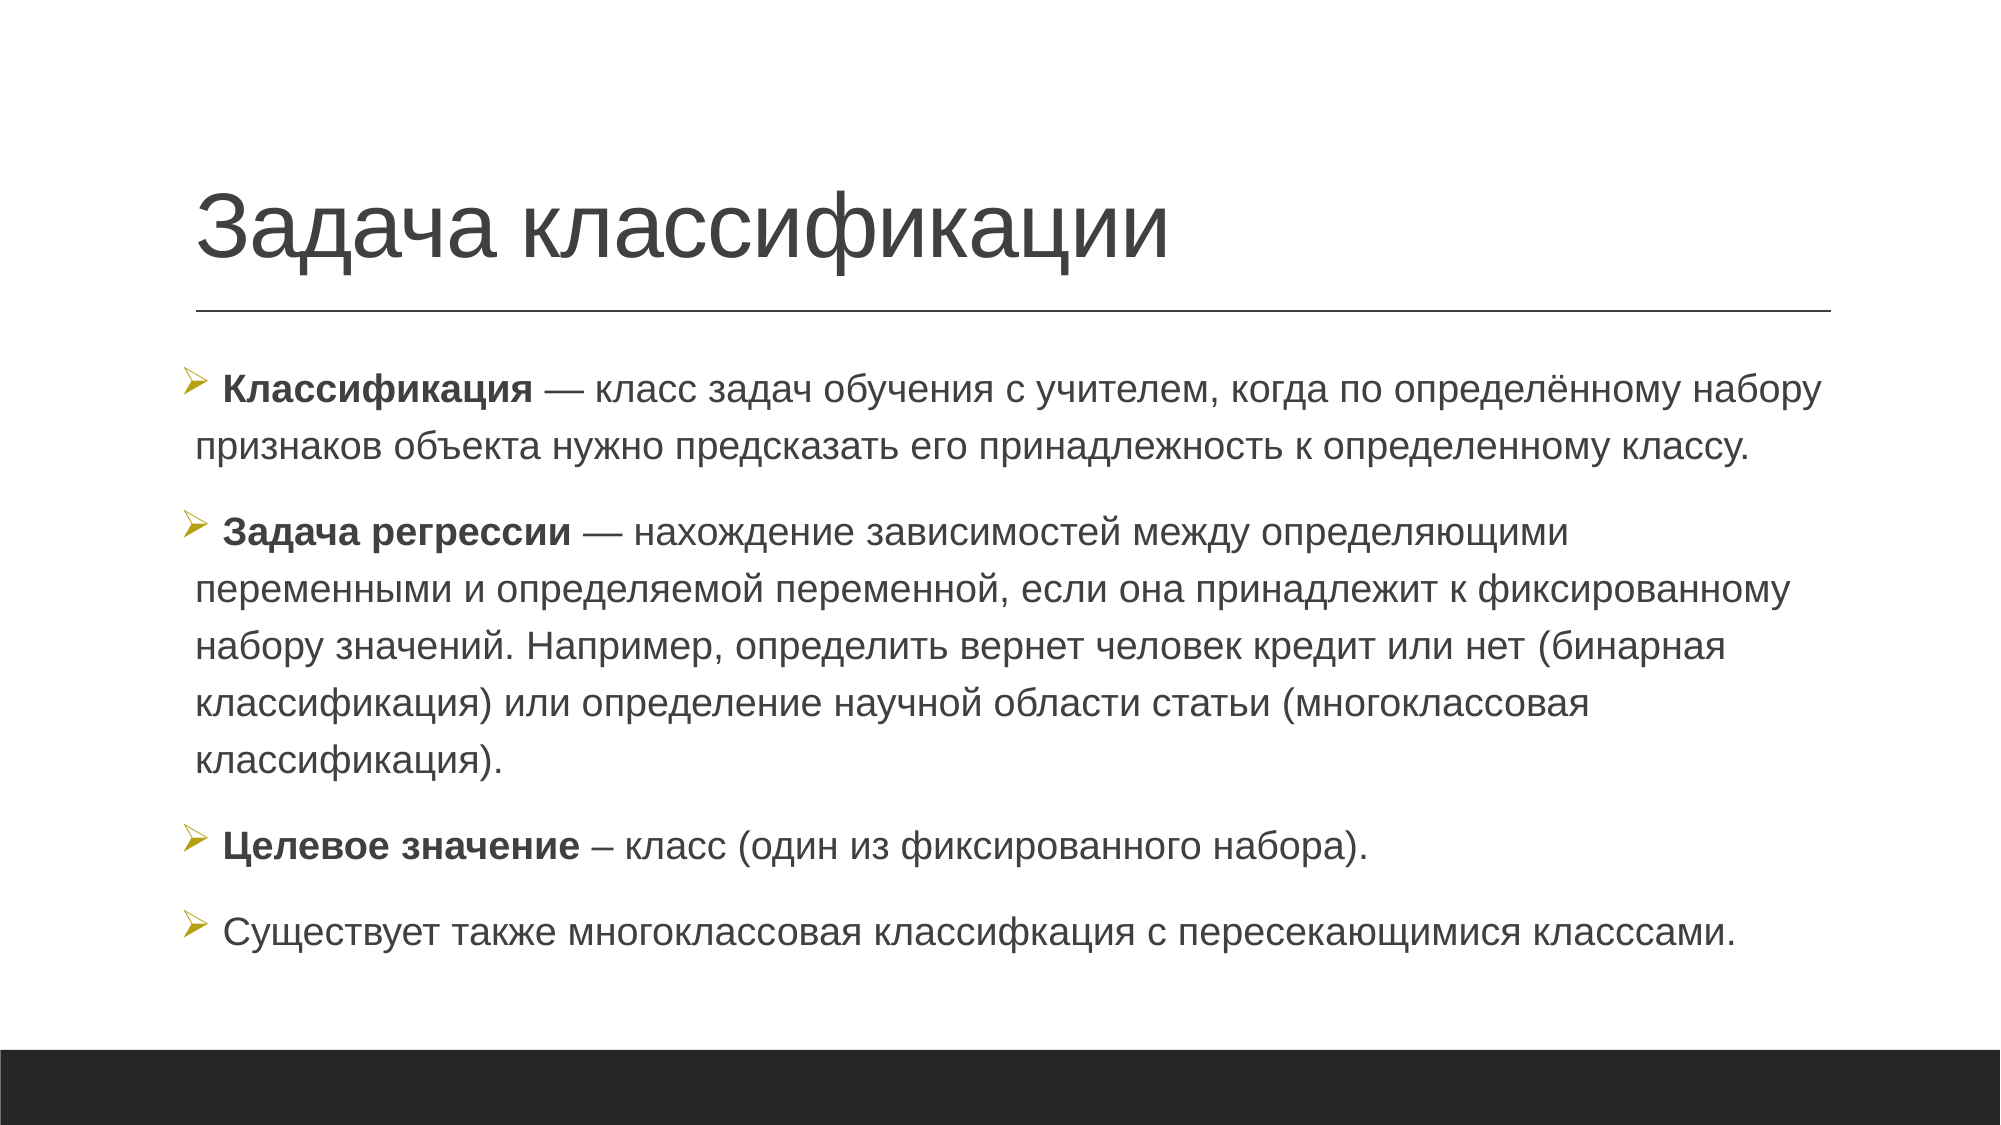

# Задача классификации
 Классификация — класс задач обучения с учителем, когда по определённому набору признаков объекта нужно предсказать его принадлежность к определенному классу.
 Задача регрессии — нахождение зависимостей между определяющими переменными и определяемой переменной, если она принадлежит к фиксированному набору значений. Например, определить вернет человек кредит или нет (бинарная классификация) или определение научной области статьи (многоклассовая классификация).
 Целевое значение – класс (один из фиксированного набора).
 Существует также многоклассовая классифкация с пересекающимися класссами.